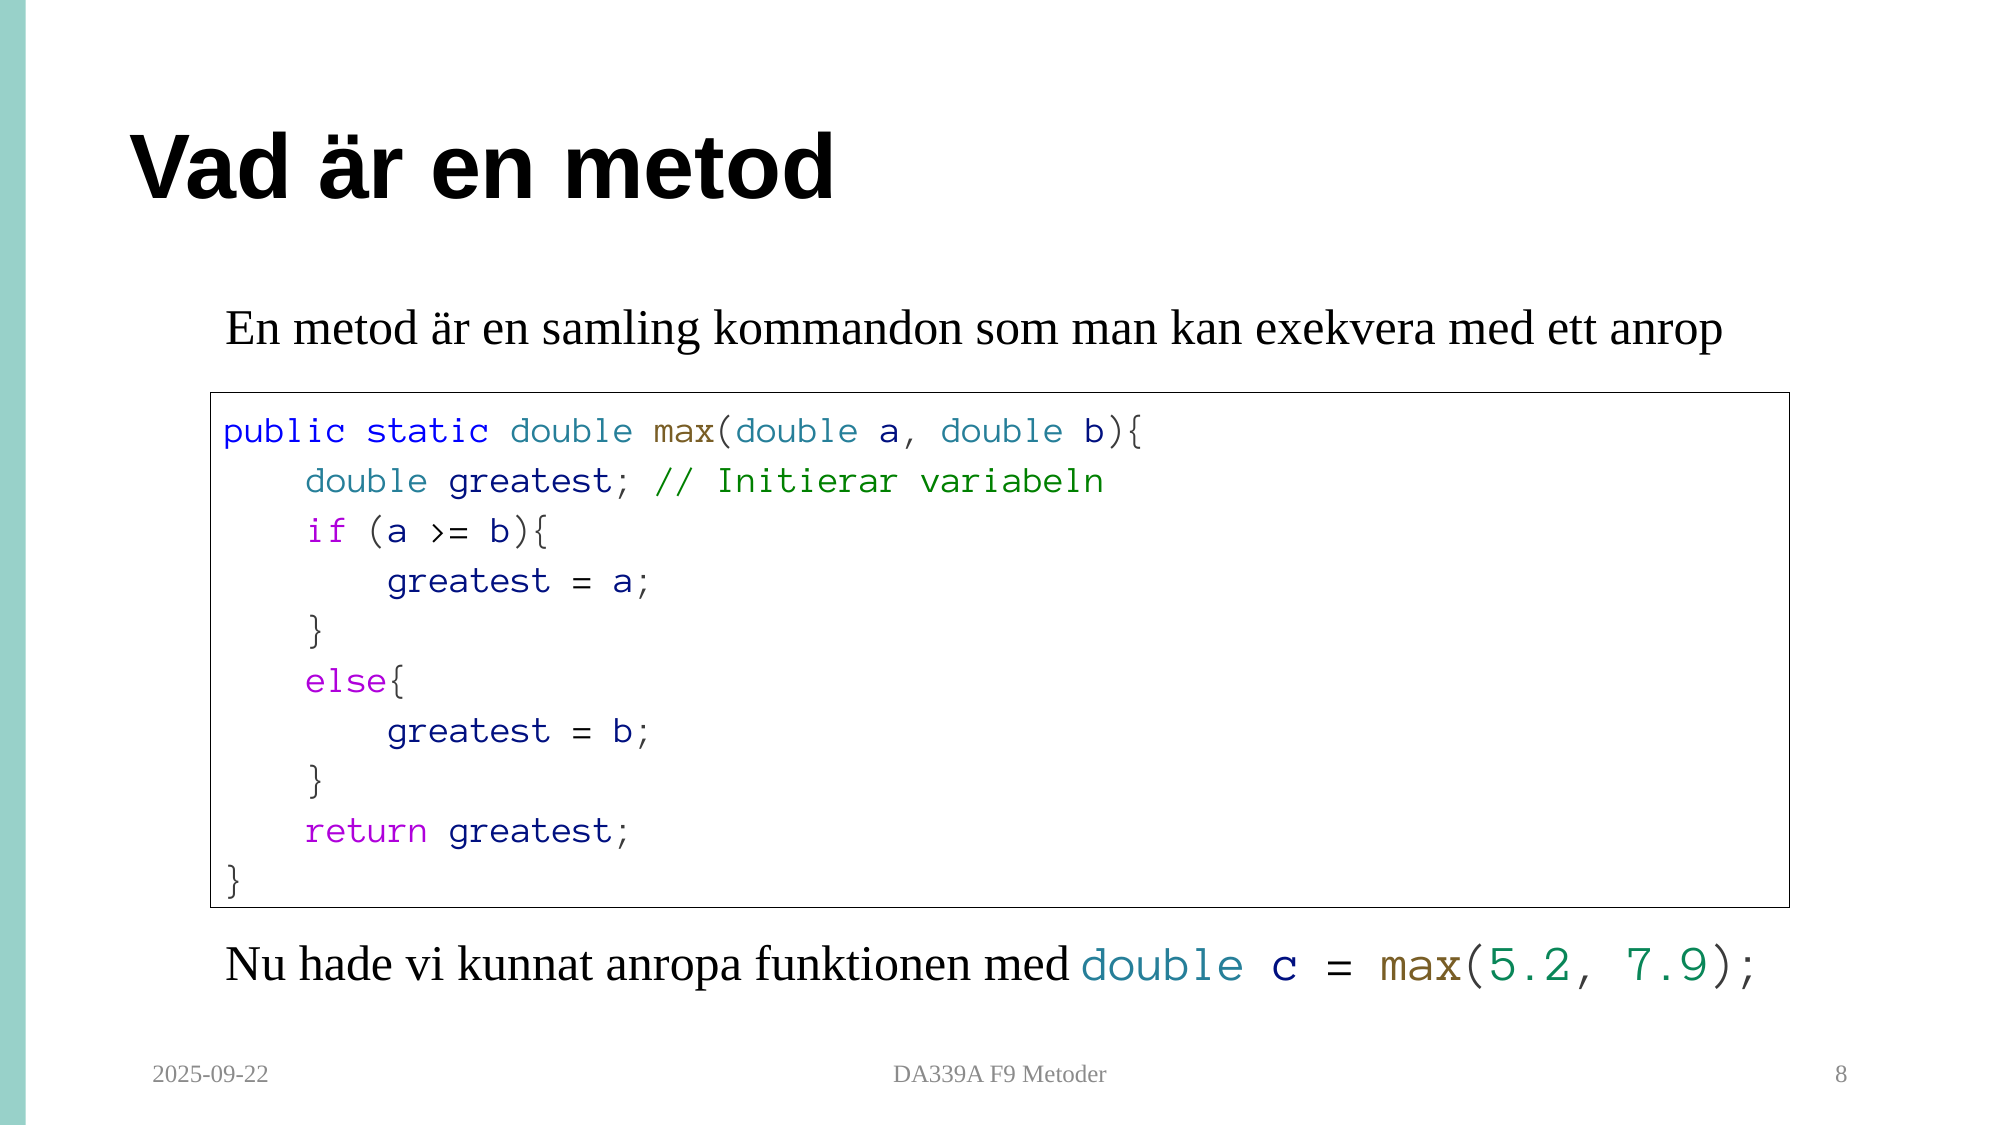

# Vad är en metod
En metod är en samling kommandon som man kan exekvera med ett anrop
public static double max(double a, double b){
    double greatest; // Initierar variabeln
    if (a >= b){
        greatest = a;
    }
    else{
        greatest = b;
    }
    return greatest;
}
Nu hade vi kunnat anropa funktionen med double c = max(5.2, 7.9);

2025-09-22
DA339A F9 Metoder
8